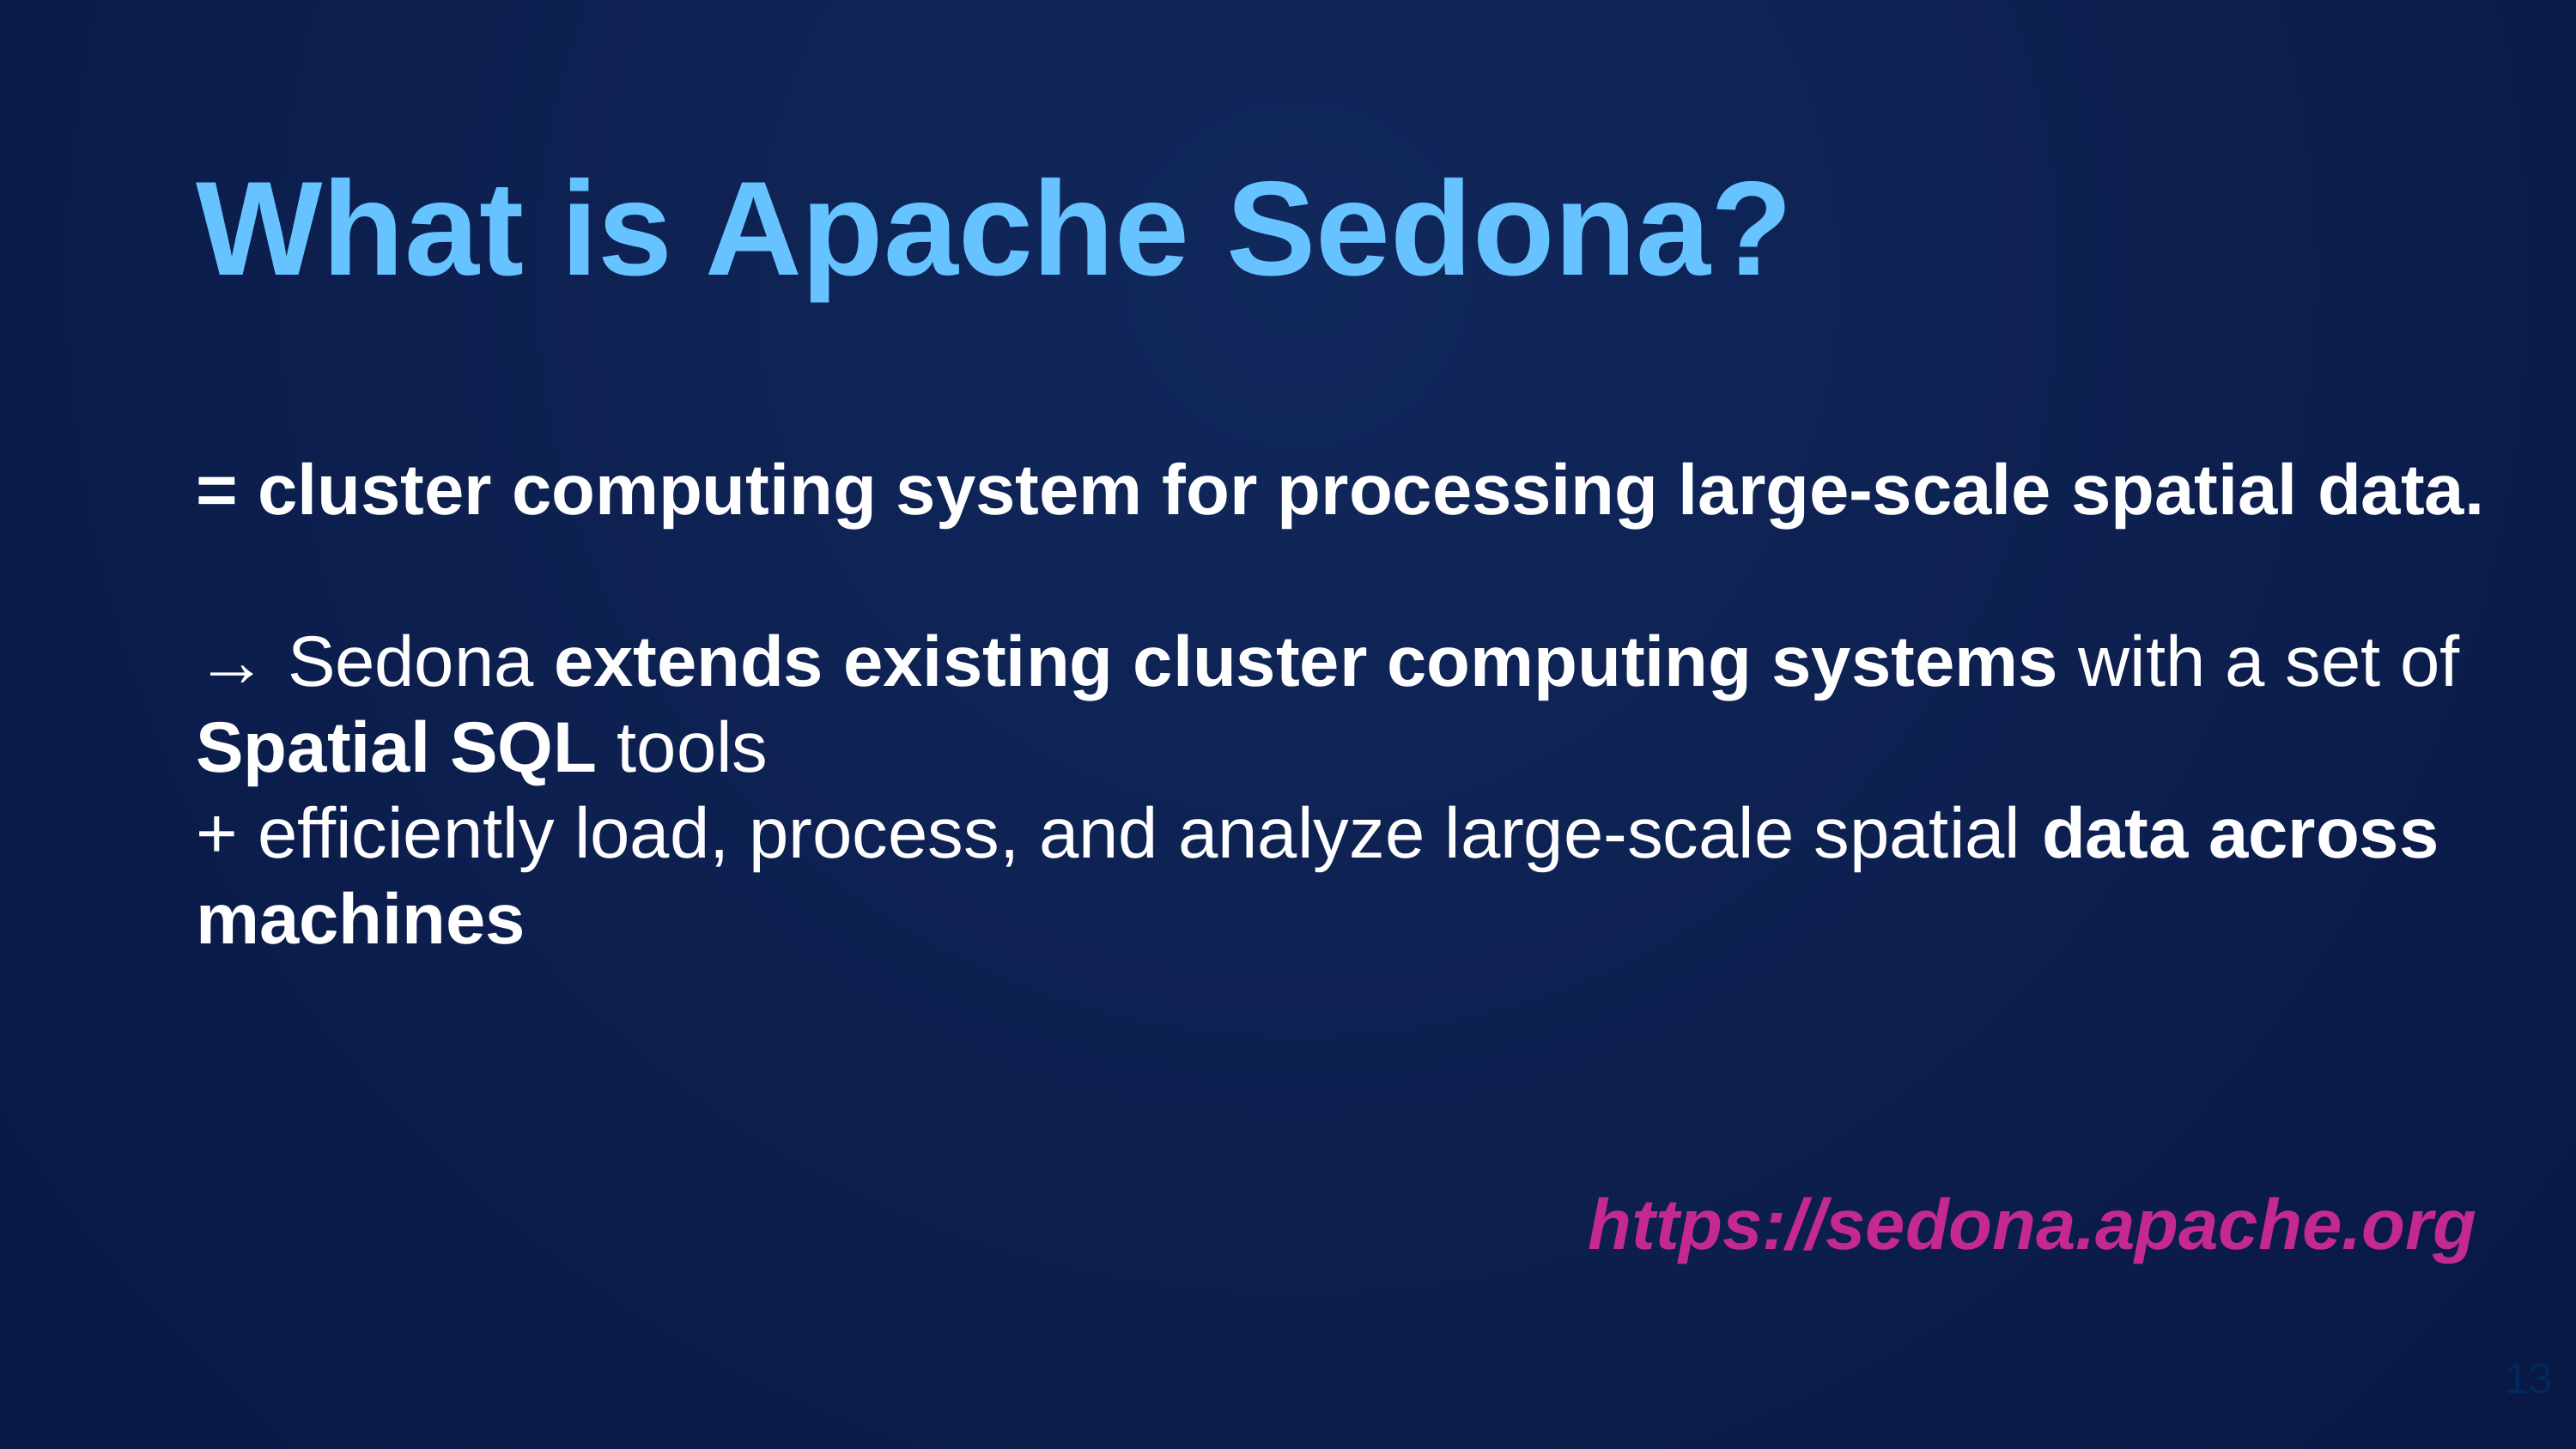

What is Apache Sedona?
# = cluster computing system for processing large-scale spatial data.

→ Sedona extends existing cluster computing systems with a set of Spatial SQL tools
+ efficiently load, process, and analyze large-scale spatial data across machines
https://sedona.apache.org
13